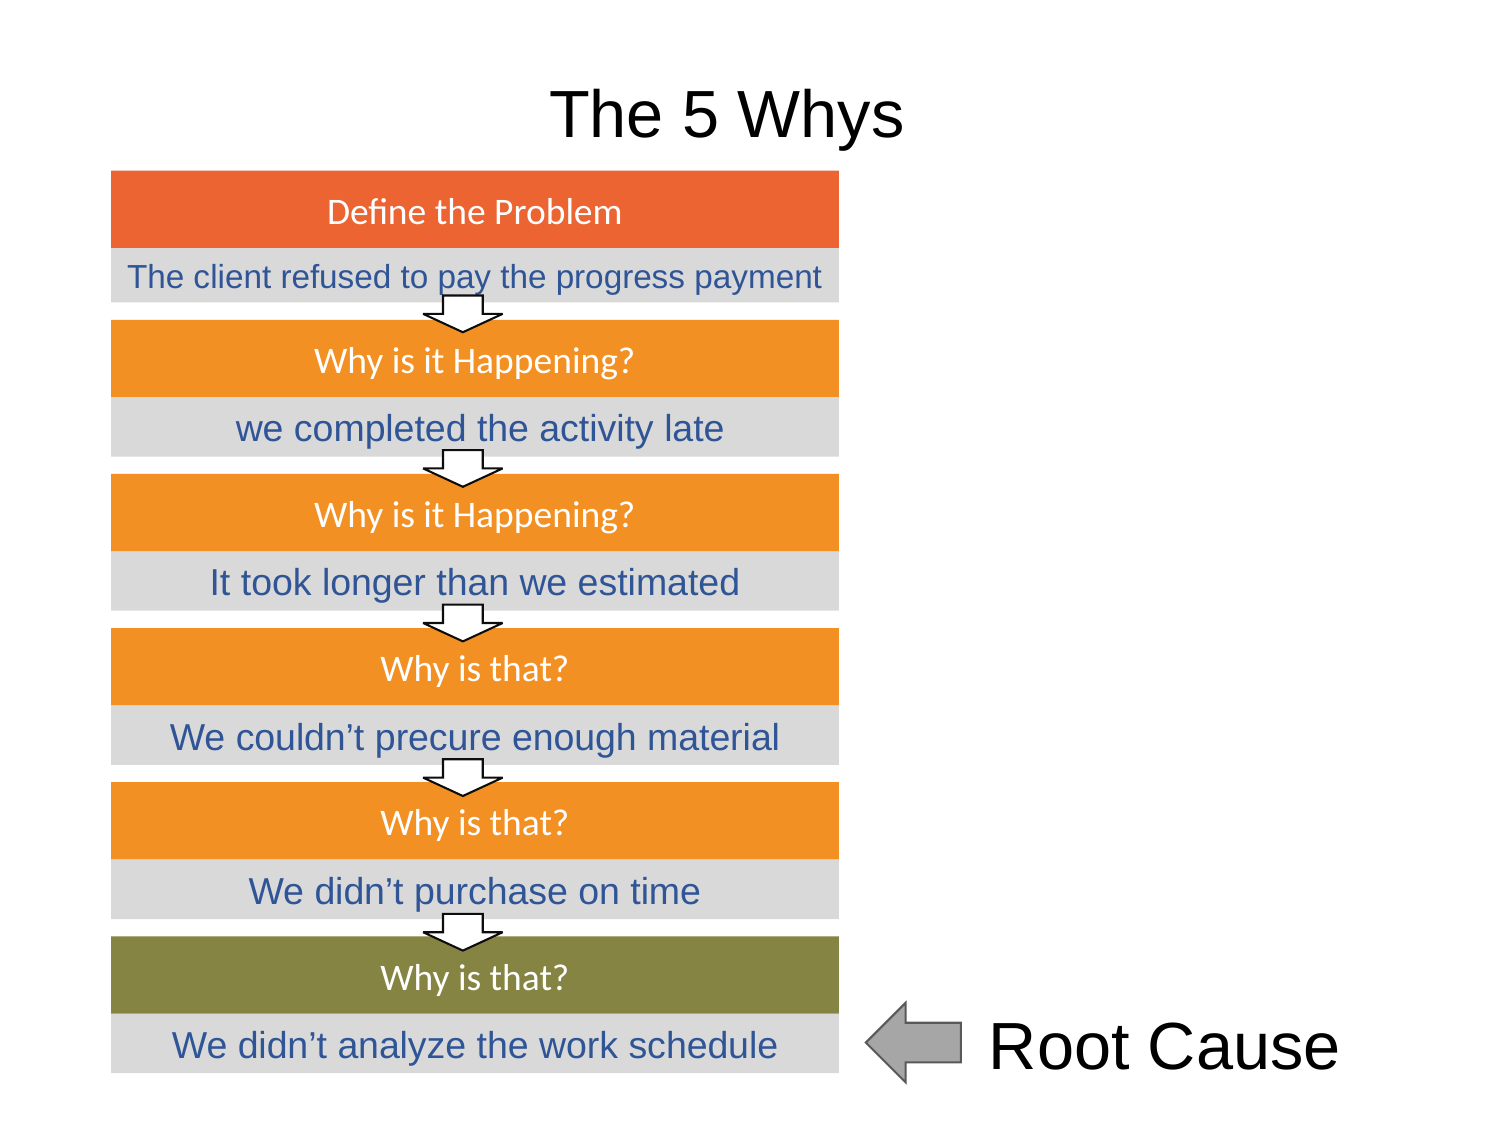

The 5 Whys
Define the Problem
The client refused to pay the progress payment

Why is it Happening?
 we completed the activity late

Why is it Happening?
It took longer than we estimated

Why is that?
We couldn’t precure enough material

Why is that?
We didn’t purchase on time

Why is that?
We didn’t analyze the work schedule
Root Cause